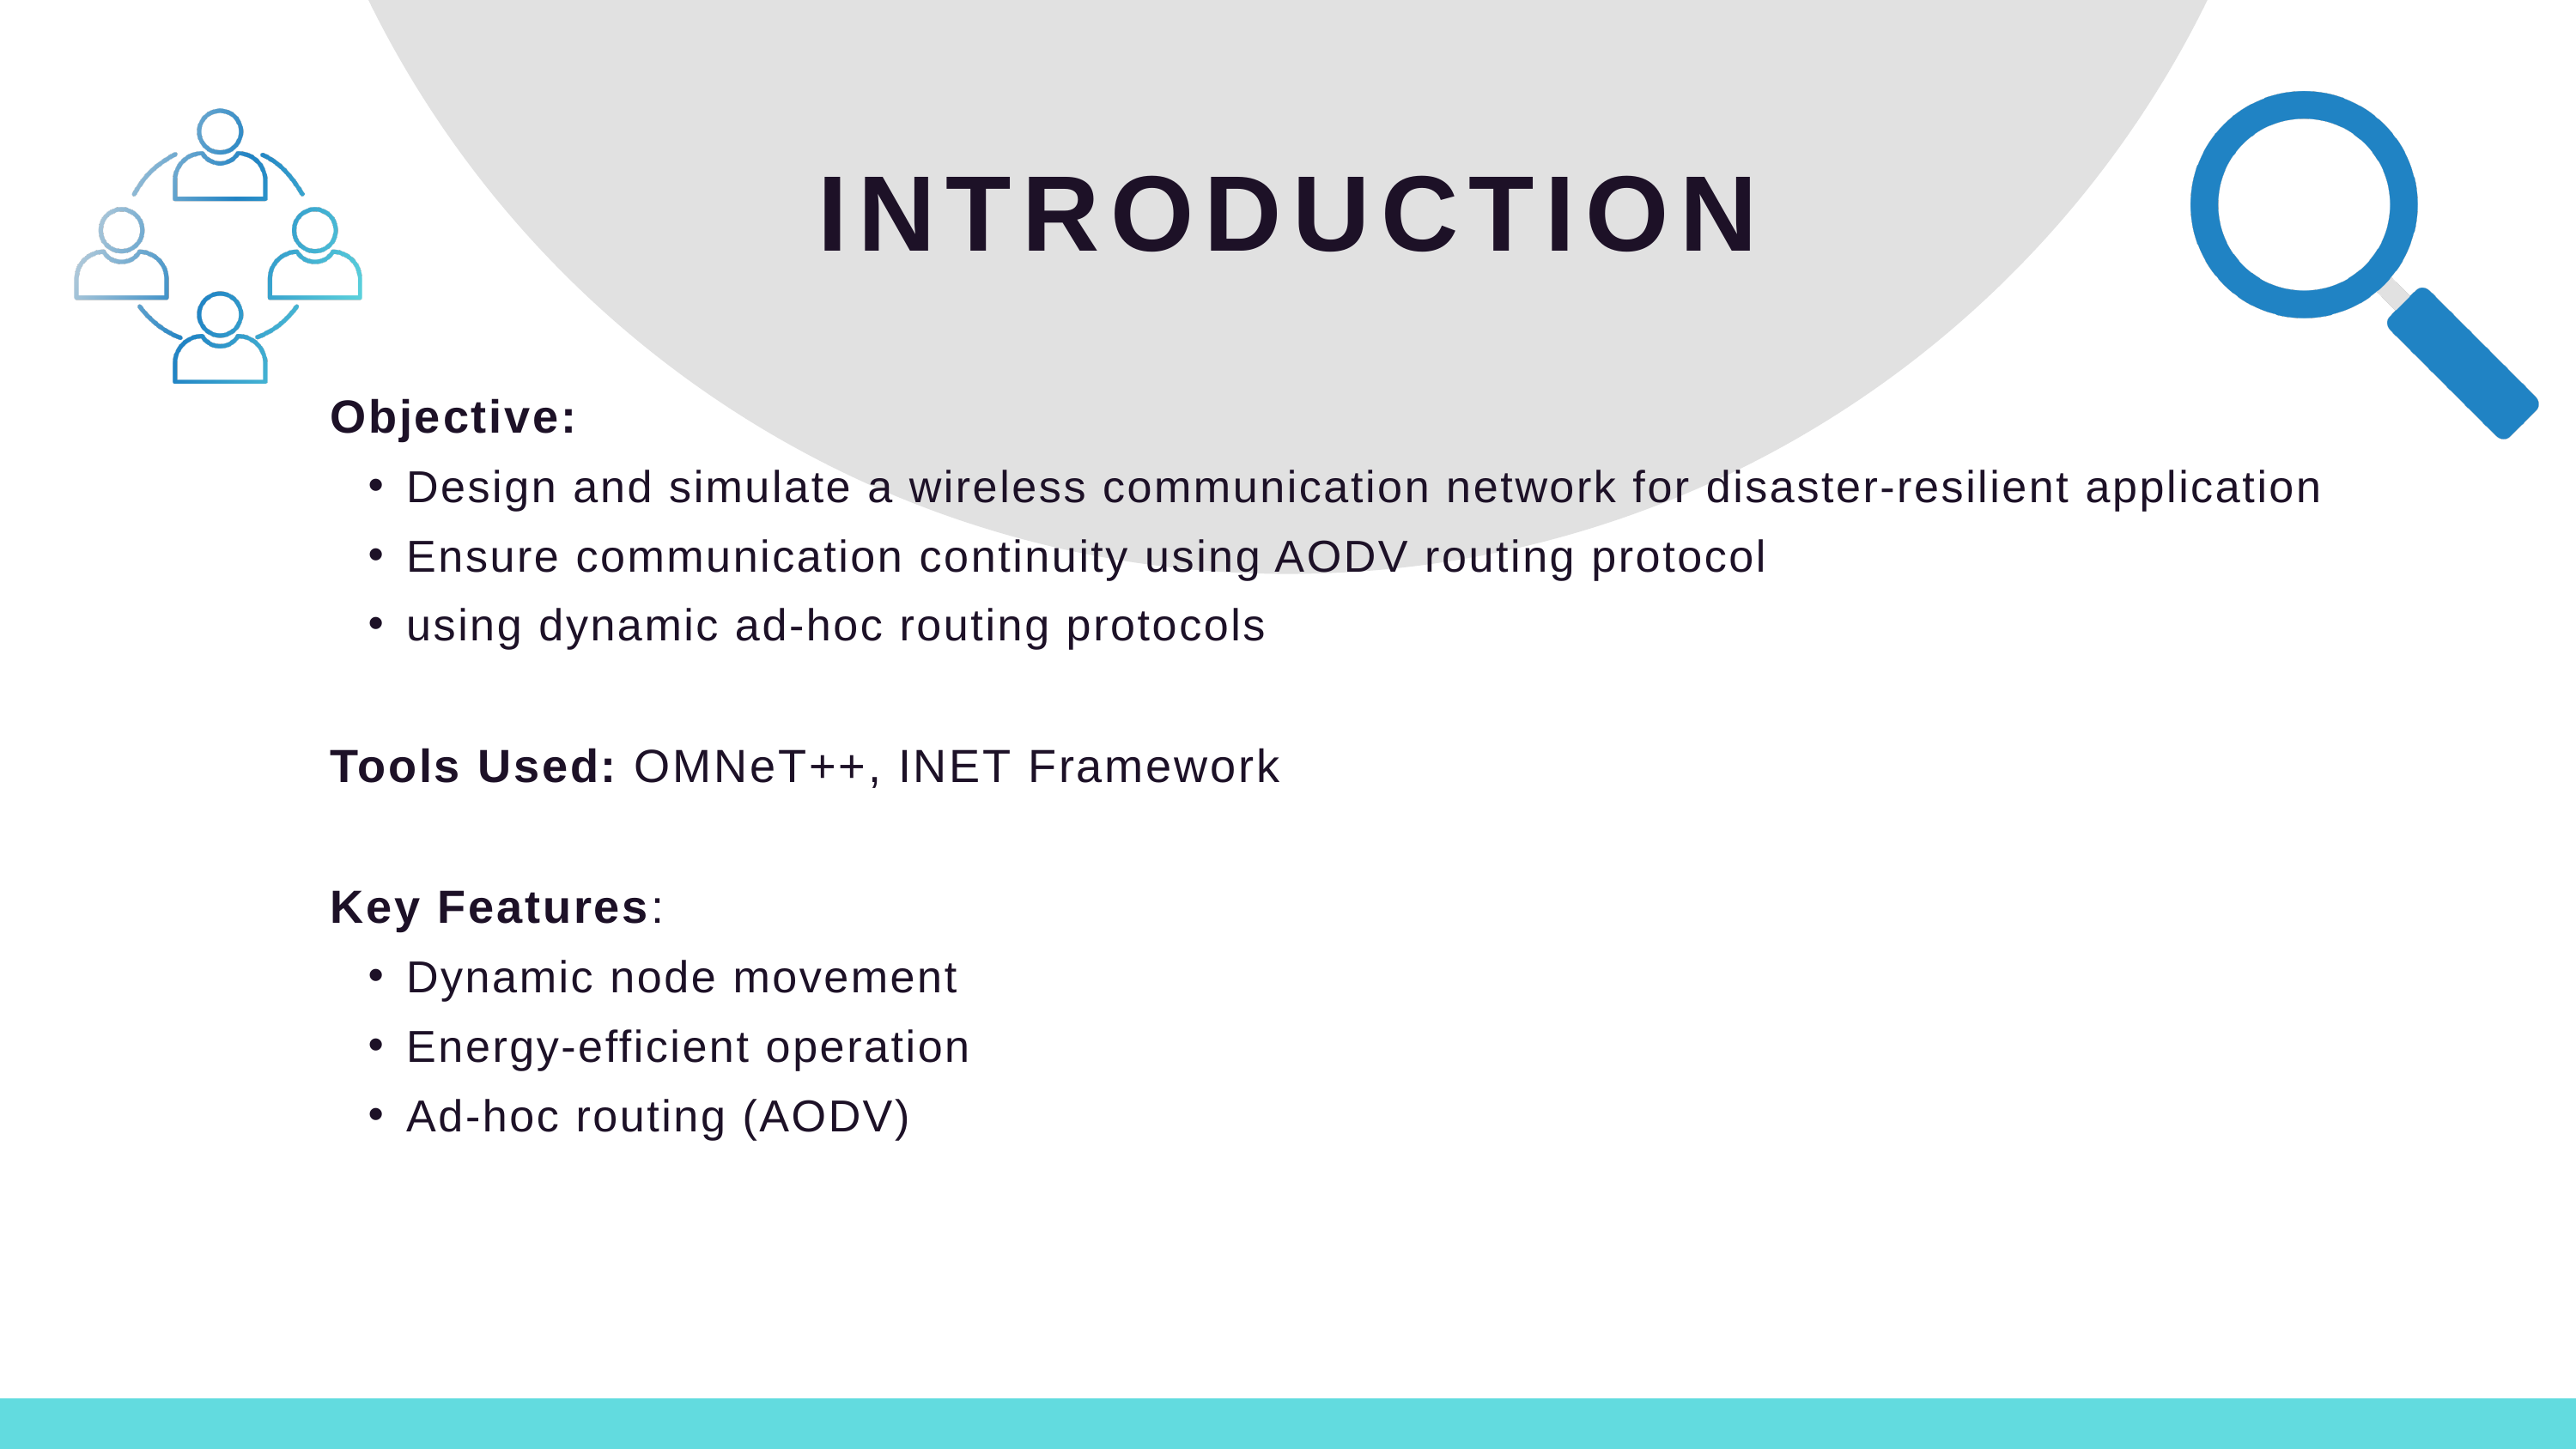

INTRODUCTION
Objective:
Design and simulate a wireless communication network for disaster-resilient application
Ensure communication continuity using AODV routing protocol
using dynamic ad-hoc routing protocols

Tools Used: OMNeT++, INET Framework

Key Features:
Dynamic node movement
Energy-efficient operation
Ad-hoc routing (AODV)